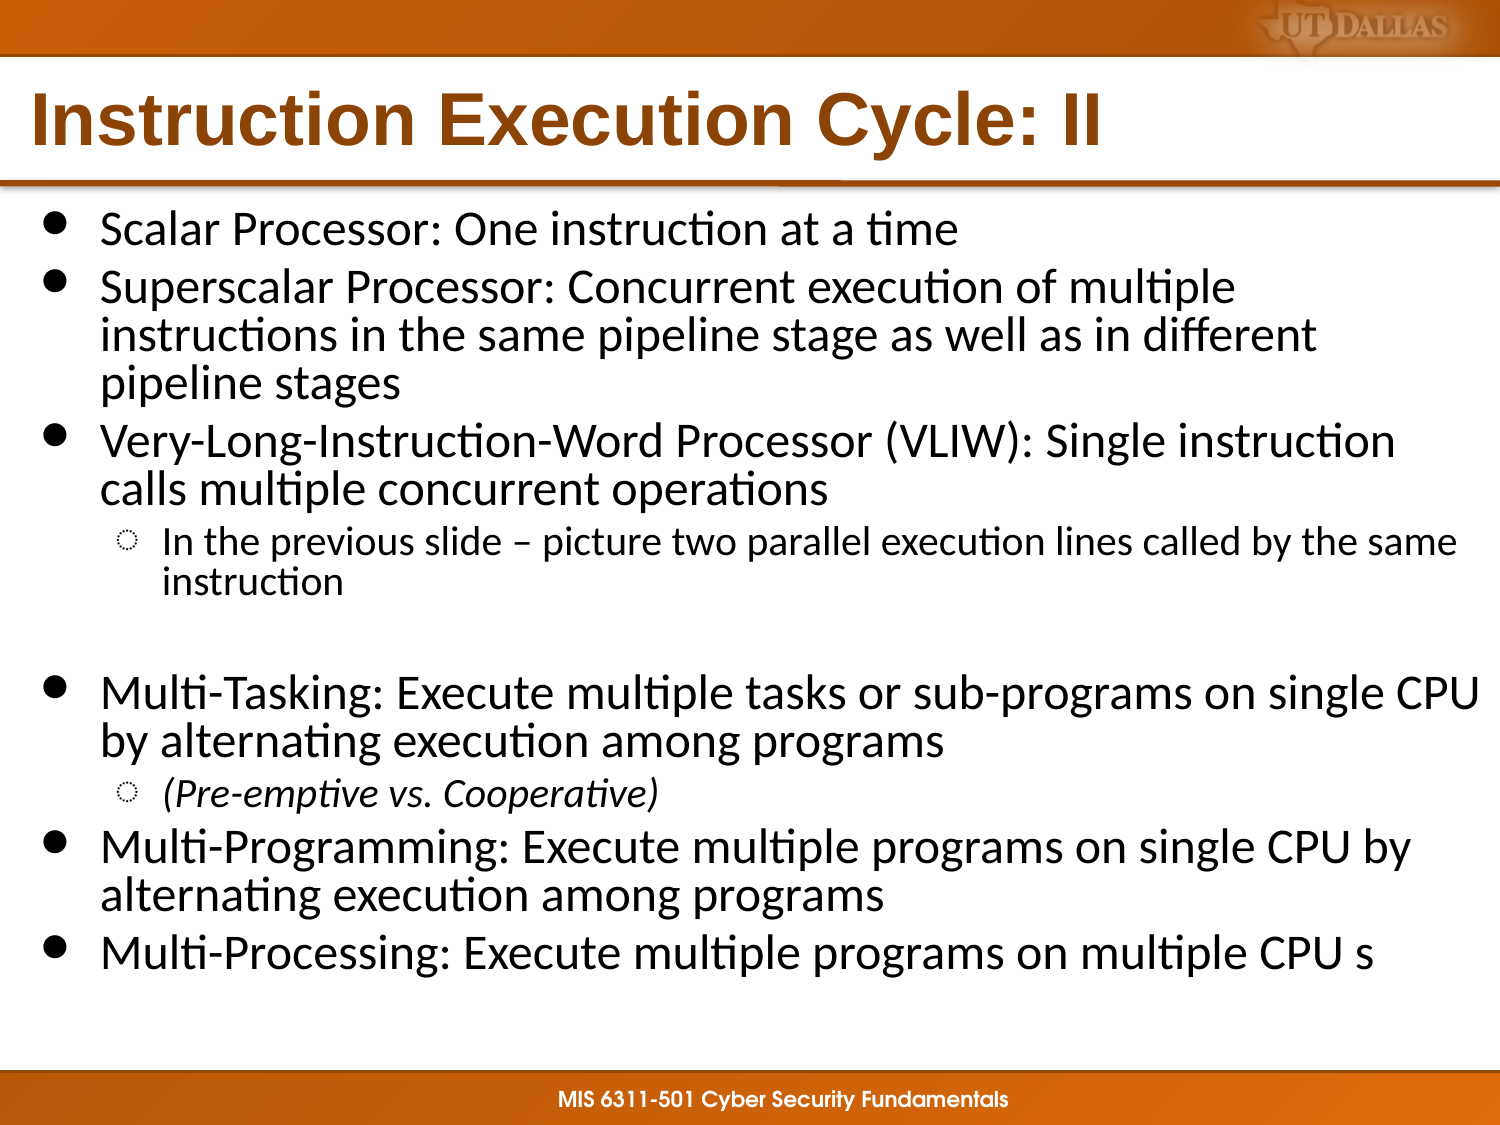

# Instruction Execution Cycle: II
Scalar Processor: One instruction at a time
Superscalar Processor: Concurrent execution of multiple instructions in the same pipeline stage as well as in different pipeline stages
Very-Long-Instruction-Word Processor (VLIW): Single instruction calls multiple concurrent operations
In the previous slide – picture two parallel execution lines called by the same instruction

Multi-Tasking: Execute multiple tasks or sub-programs on single CPU by alternating execution among programs
(Pre-emptive vs. Cooperative)
Multi-Programming: Execute multiple programs on single CPU by alternating execution among programs
Multi-Processing: Execute multiple programs on multiple CPU s